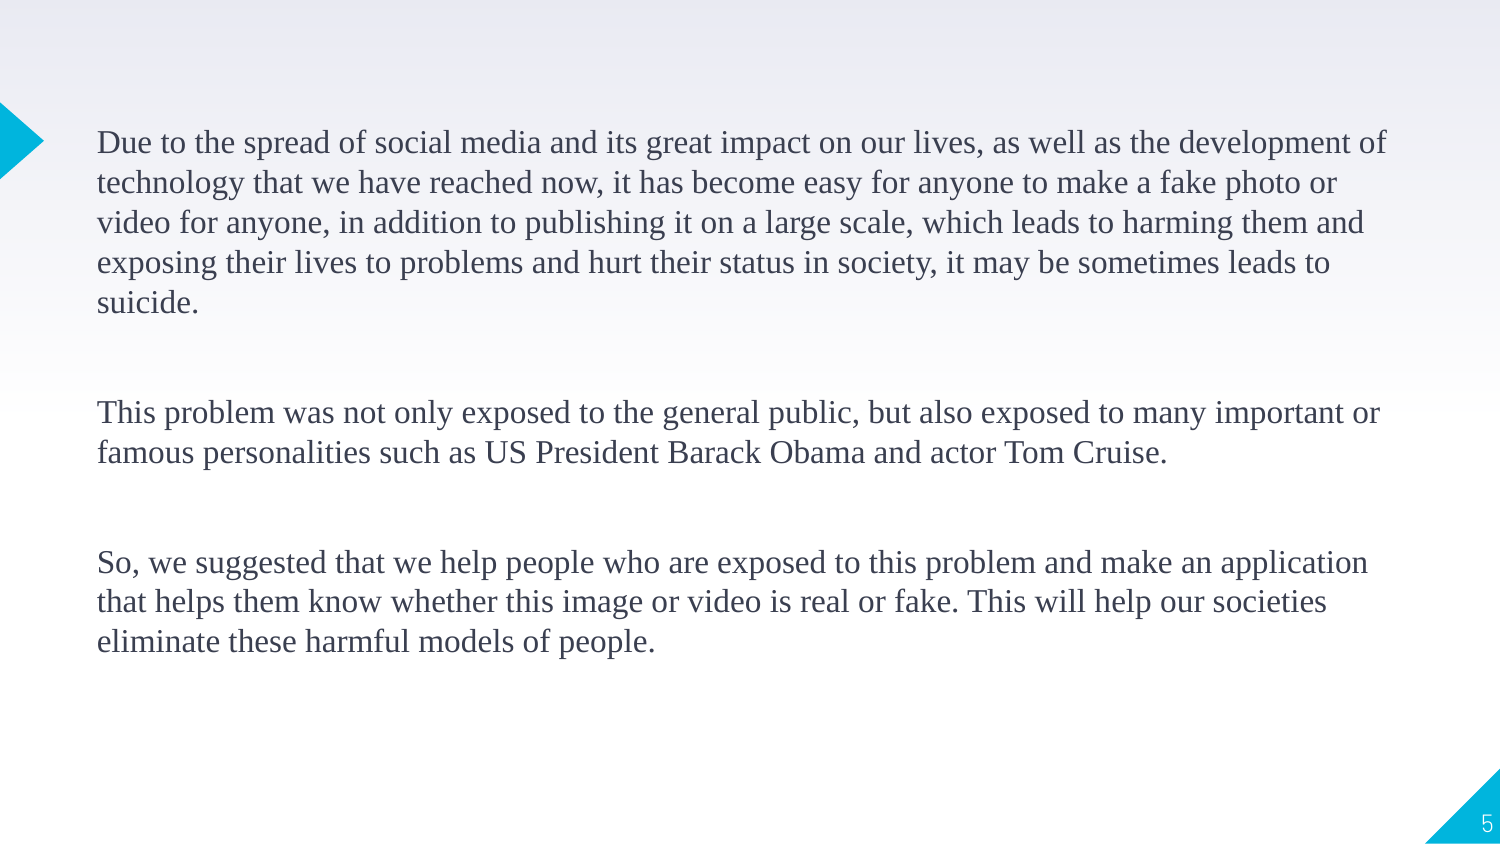

Due to the spread of social media and its great impact on our lives, as well as the development of technology that we have reached now, it has become easy for anyone to make a fake photo or video for anyone, in addition to publishing it on a large scale, which leads to harming them and exposing their lives to problems and hurt their status in society, it may be sometimes leads to suicide.

This problem was not only exposed to the general public, but also exposed to many important or famous personalities such as US President Barack Obama and actor Tom Cruise.

So, we suggested that we help people who are exposed to this problem and make an application that helps them know whether this image or video is real or fake. This will help our societies eliminate these harmful models of people.

5